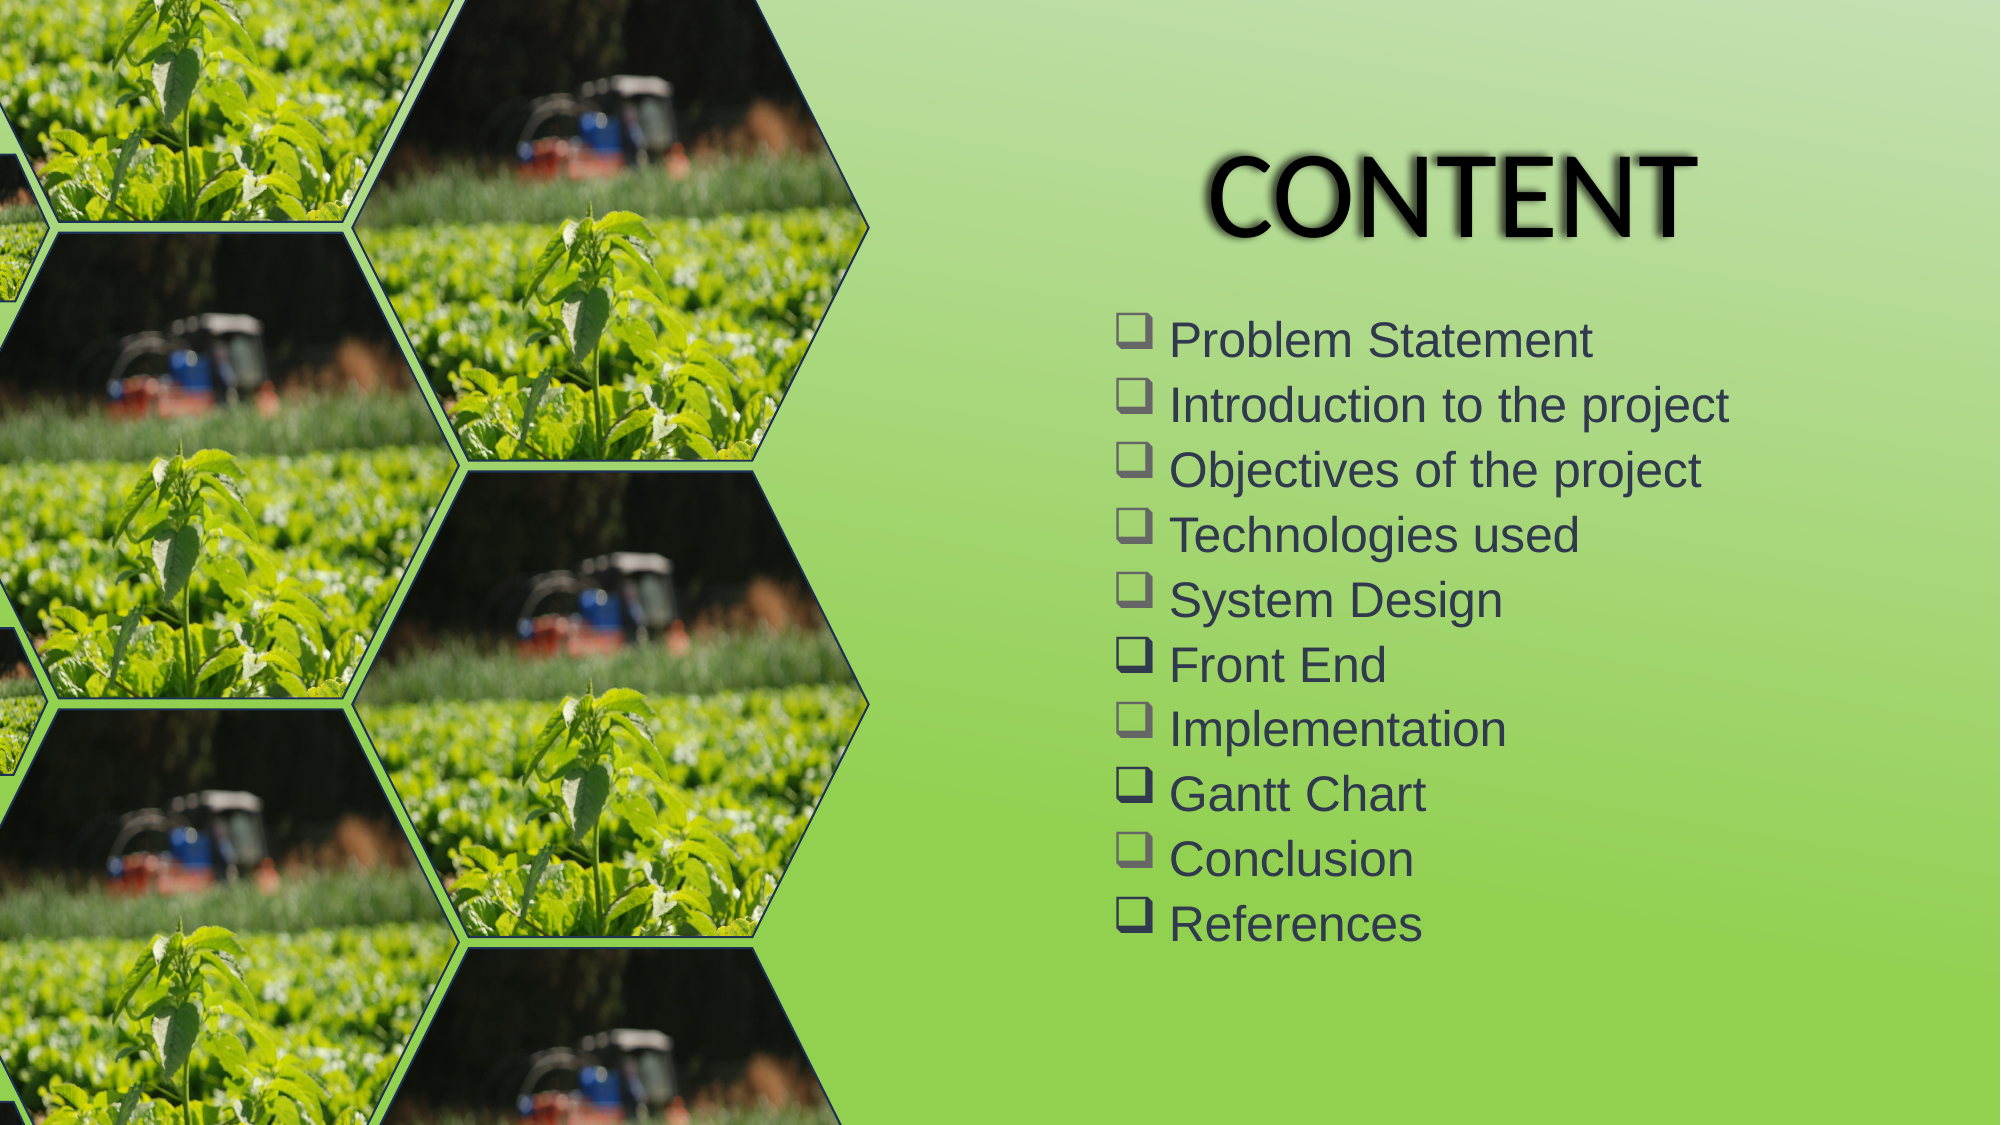

# CONTENT
Problem Statement
Introduction to the project
Objectives of the project
Technologies used
System Design
Front End
Implementation
Gantt Chart
Conclusion
References